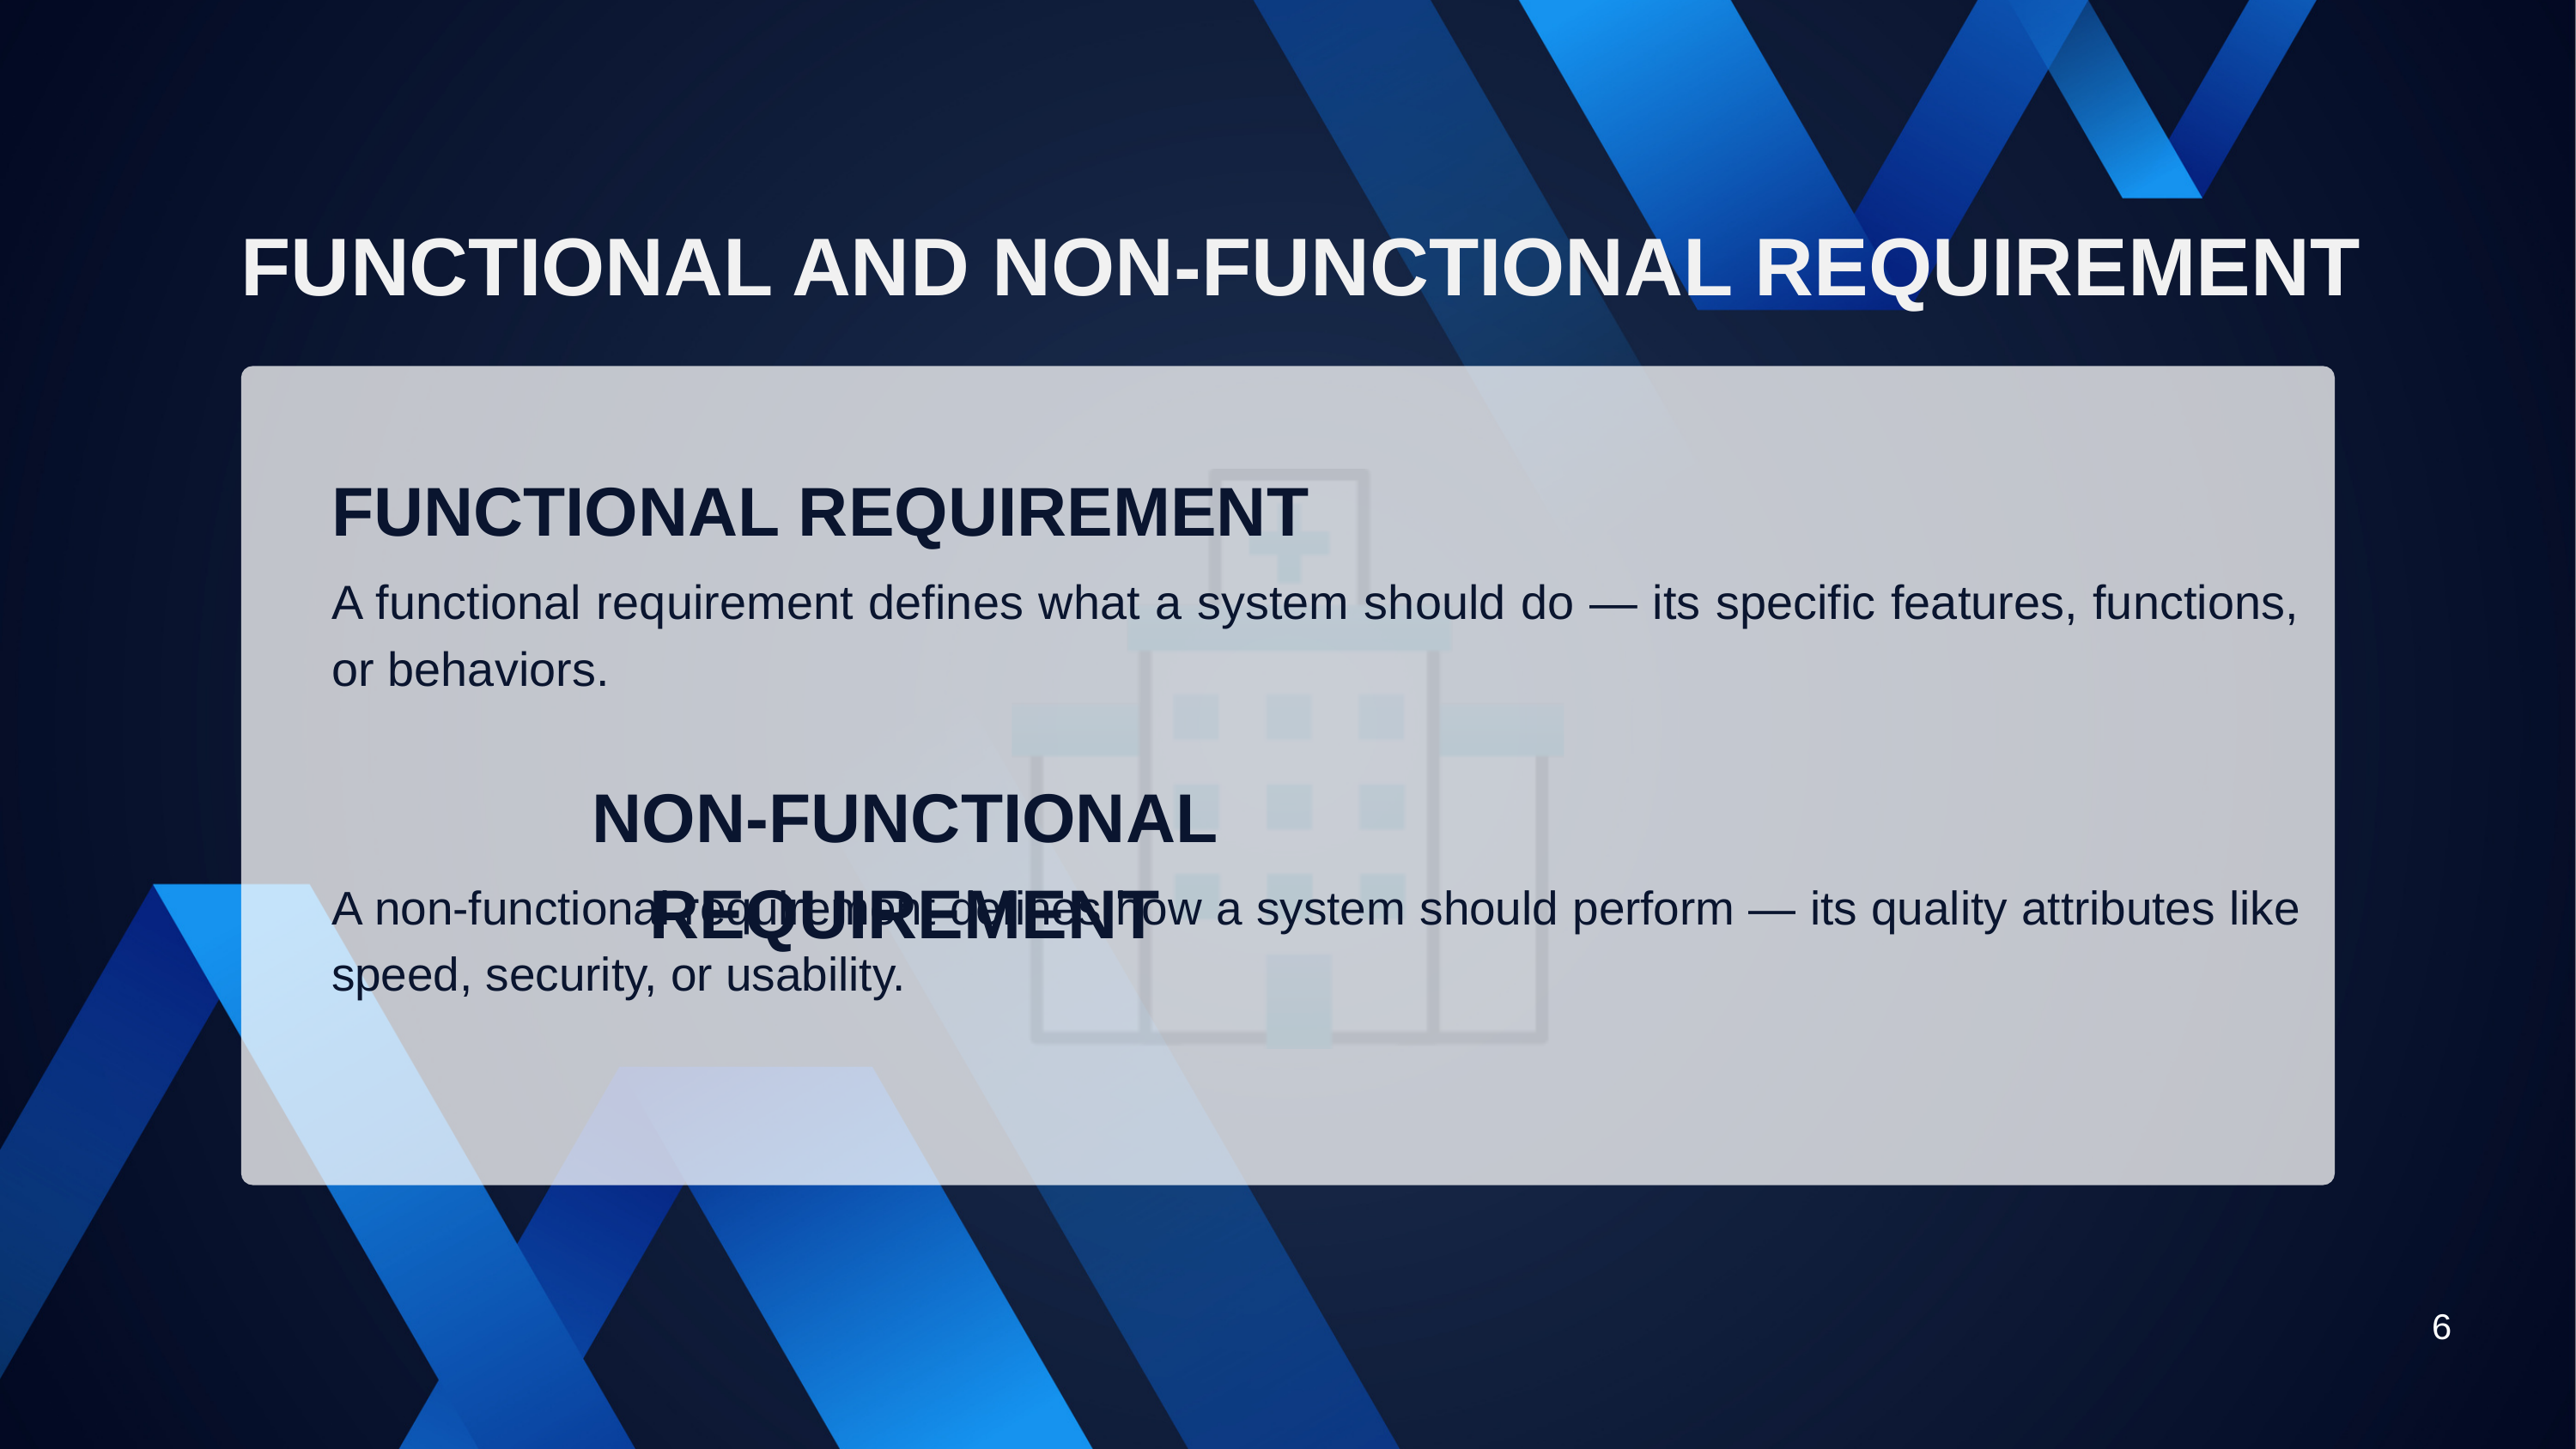

FUNCTIONAL AND NON-FUNCTIONAL REQUIREMENT

FUNCTIONAL REQUIREMENT

A functional requirement defines what a system should do — its specific features, functions, or behaviors.
NON-FUNCTIONAL REQUIREMENT
A non-functional requirement defines how a system should perform — its quality attributes like speed, security, or usability.
6